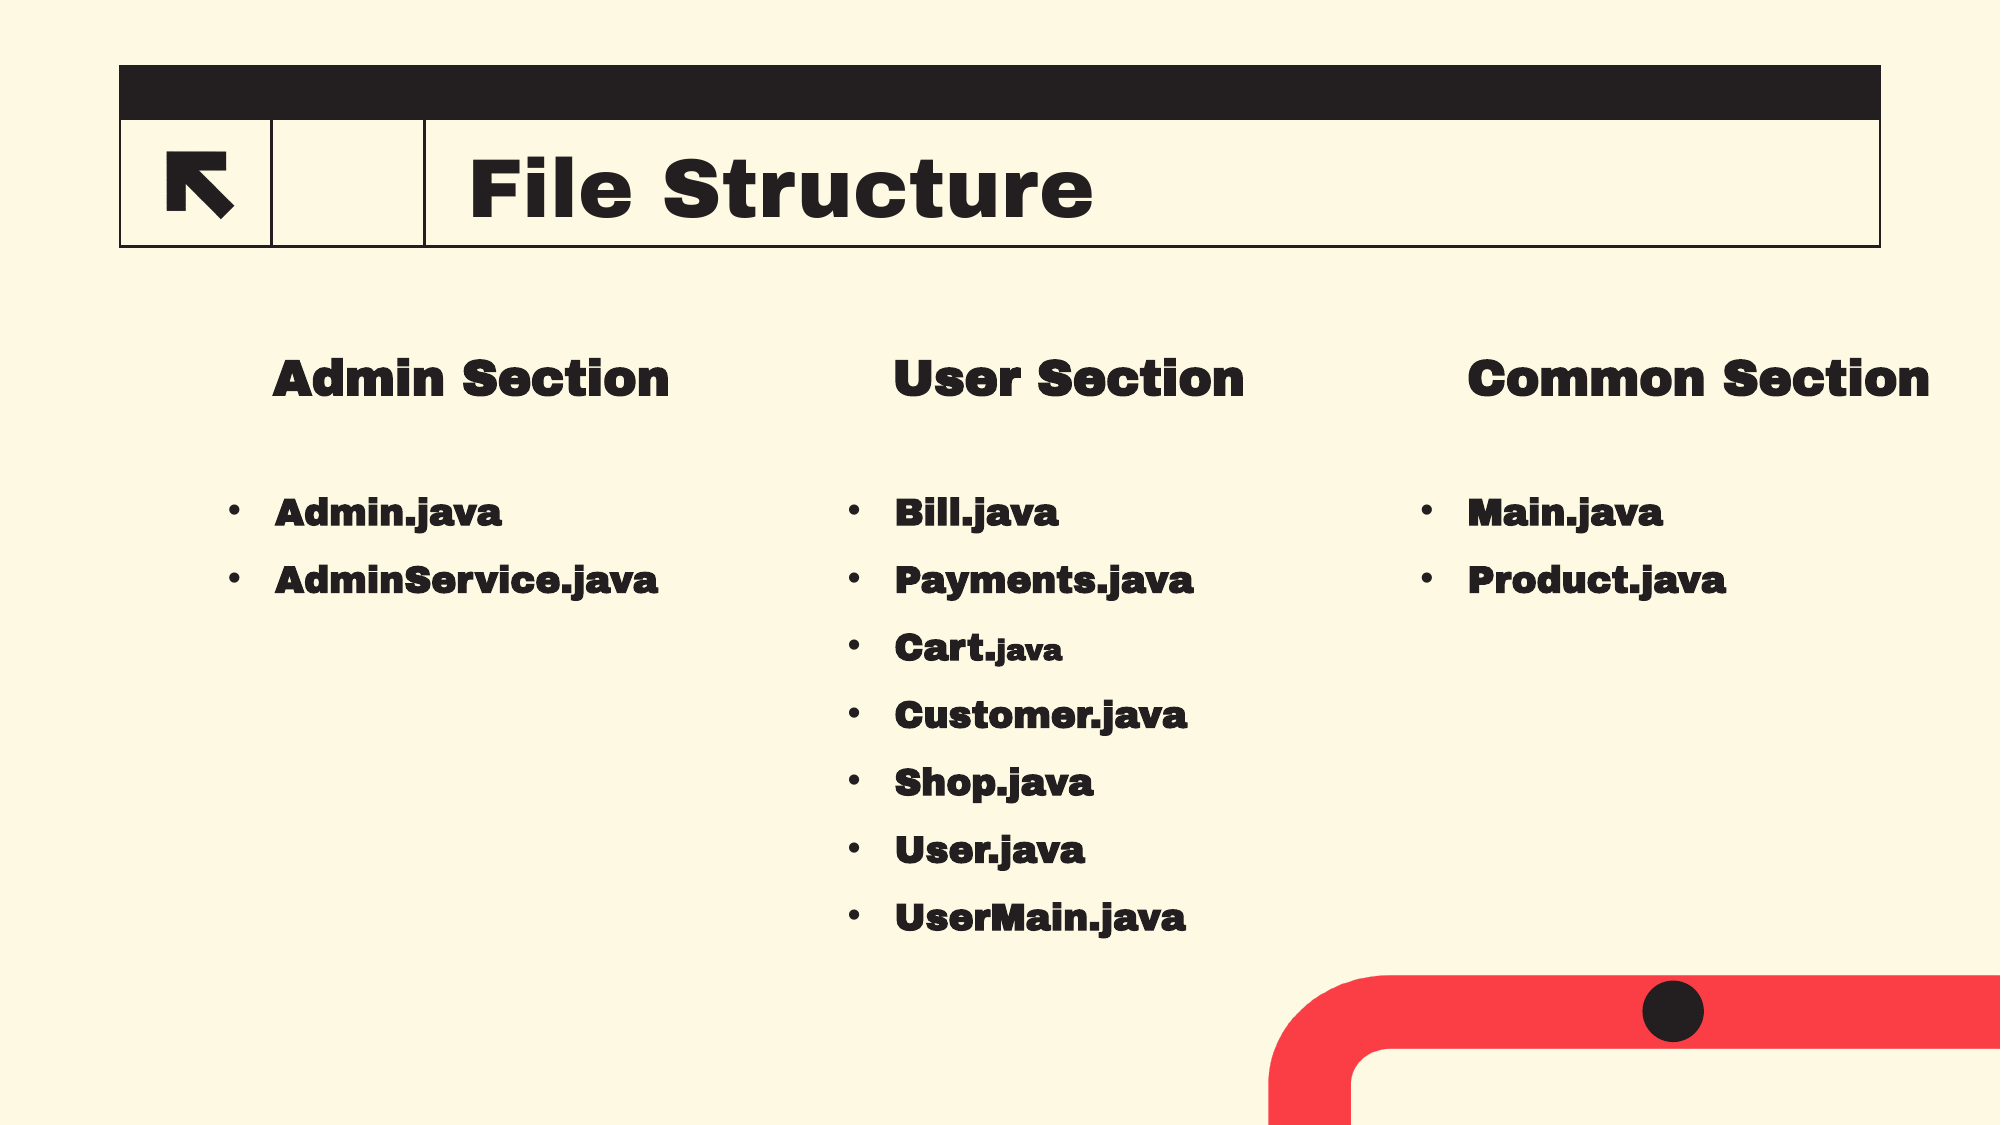

# File Structure

5
Admin Section
User Section
Common Section
Admin.java
AdminService.java

Bill.java
Payments.java
Cart.java
Customer.java
Shop.java
User.java
UserMain.java

Main.java
Product.java